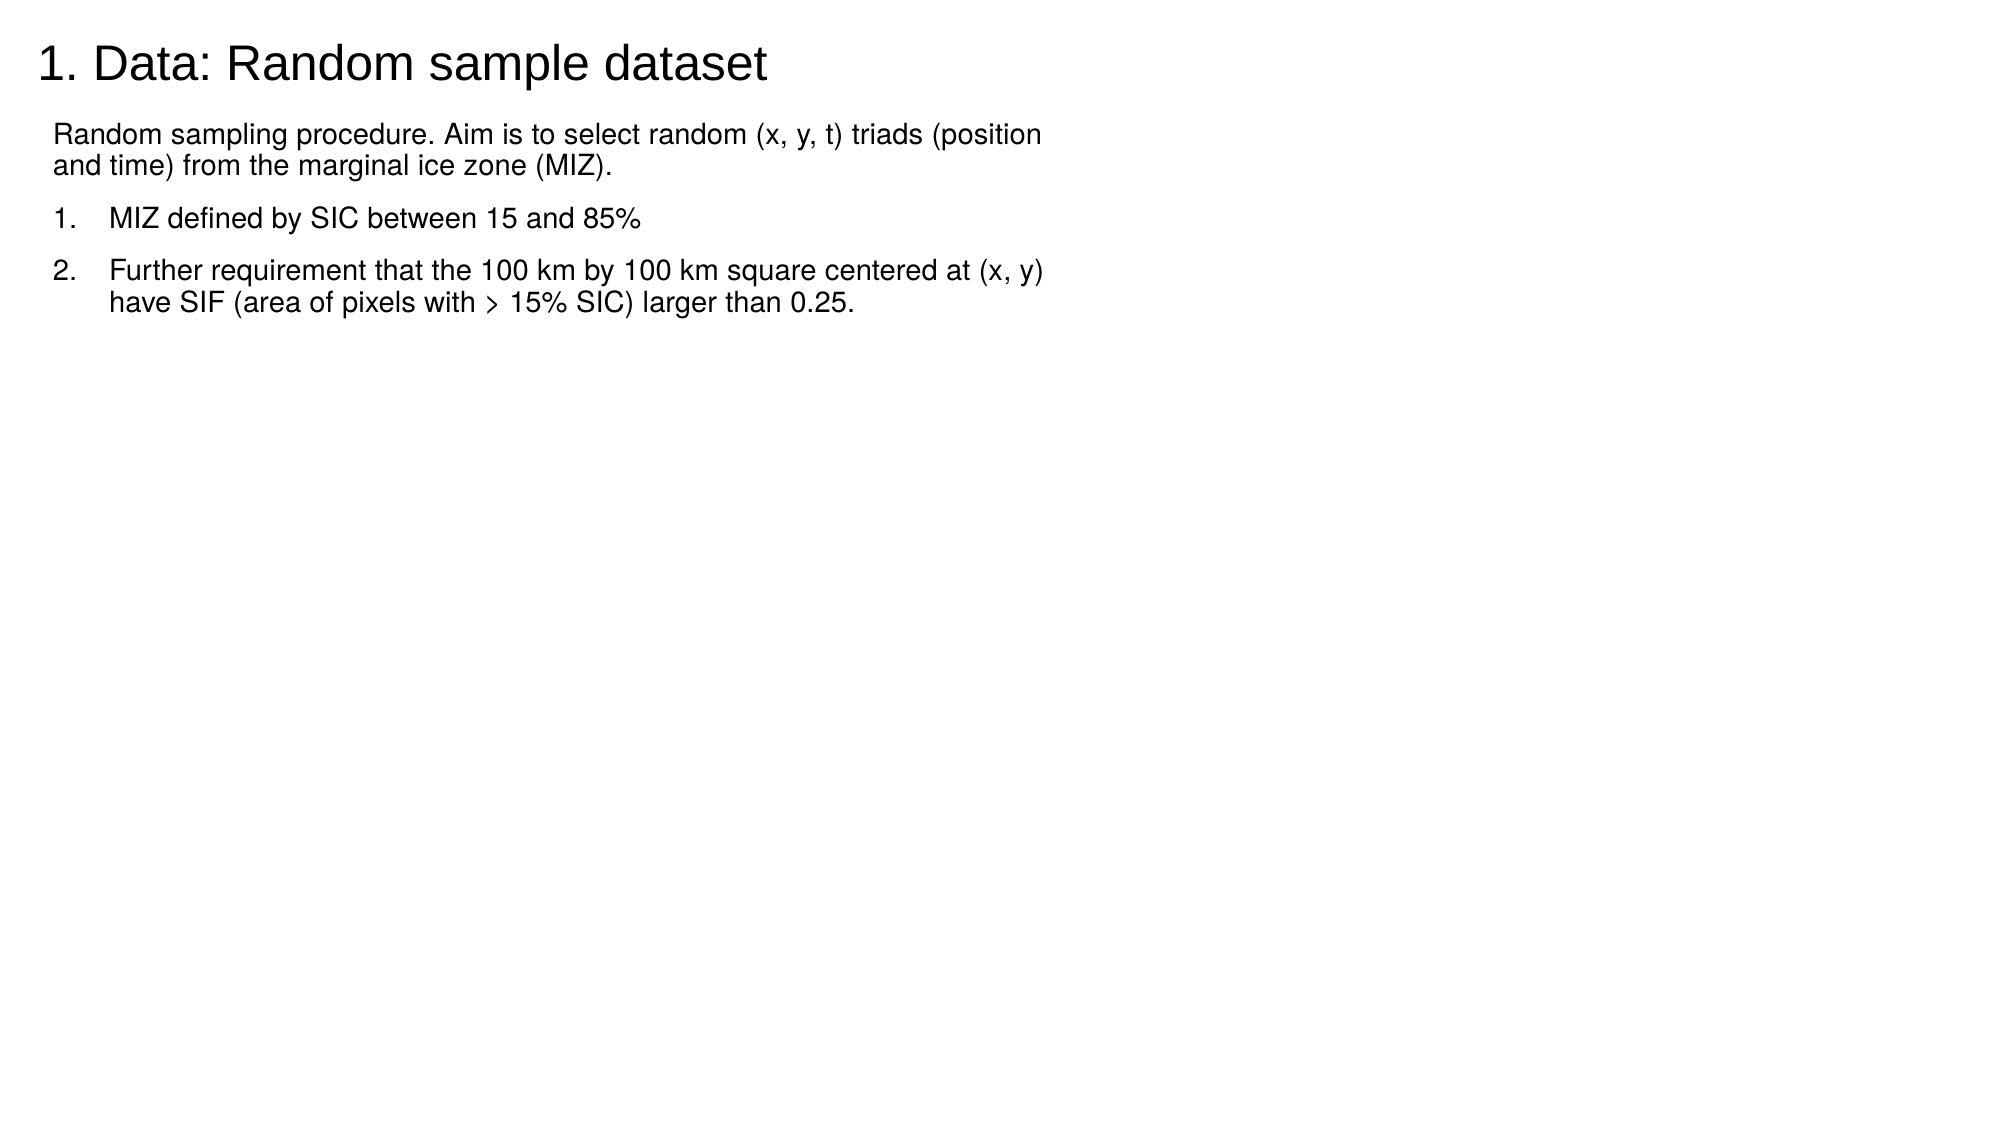

1. Data: Random sample dataset
Random sampling procedure. Aim is to select random (x, y, t) triads (position and time) from the marginal ice zone (MIZ).
MIZ defined by SIC between 15 and 85%
Further requirement that the 100 km by 100 km square centered at (x, y) have SIF (area of pixels with > 15% SIC) larger than 0.25.